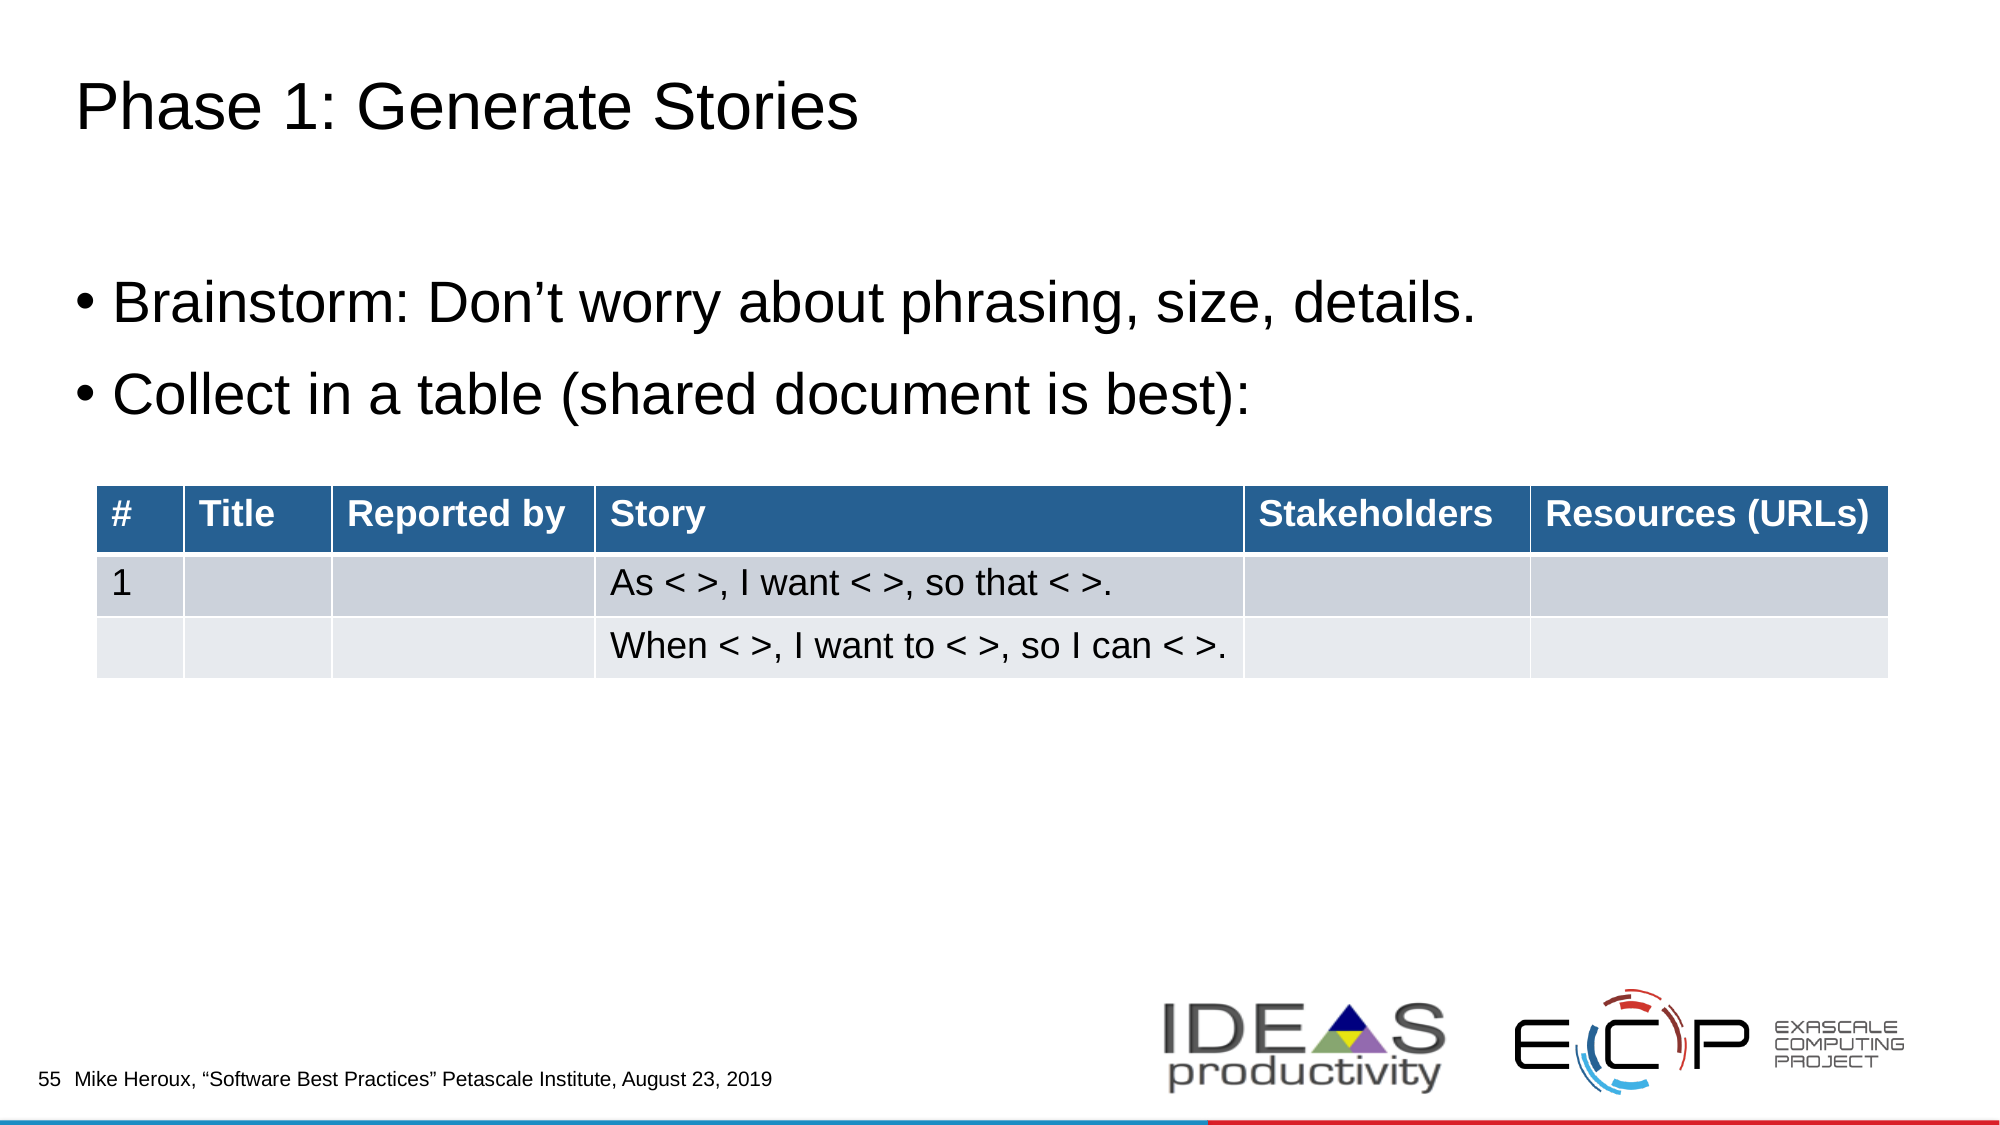

# Phase 1: Generate Stories
Brainstorm: Don’t worry about phrasing, size, details.
Collect in a table (shared document is best):
| # | Title | Reported by | Story | Stakeholders | Resources (URLs) |
| --- | --- | --- | --- | --- | --- |
| 1 |  |  | As < >, I want < >, so that < >. |  |  |
|  |  |  | When < >, I want to < >, so I can < >. |  |  |